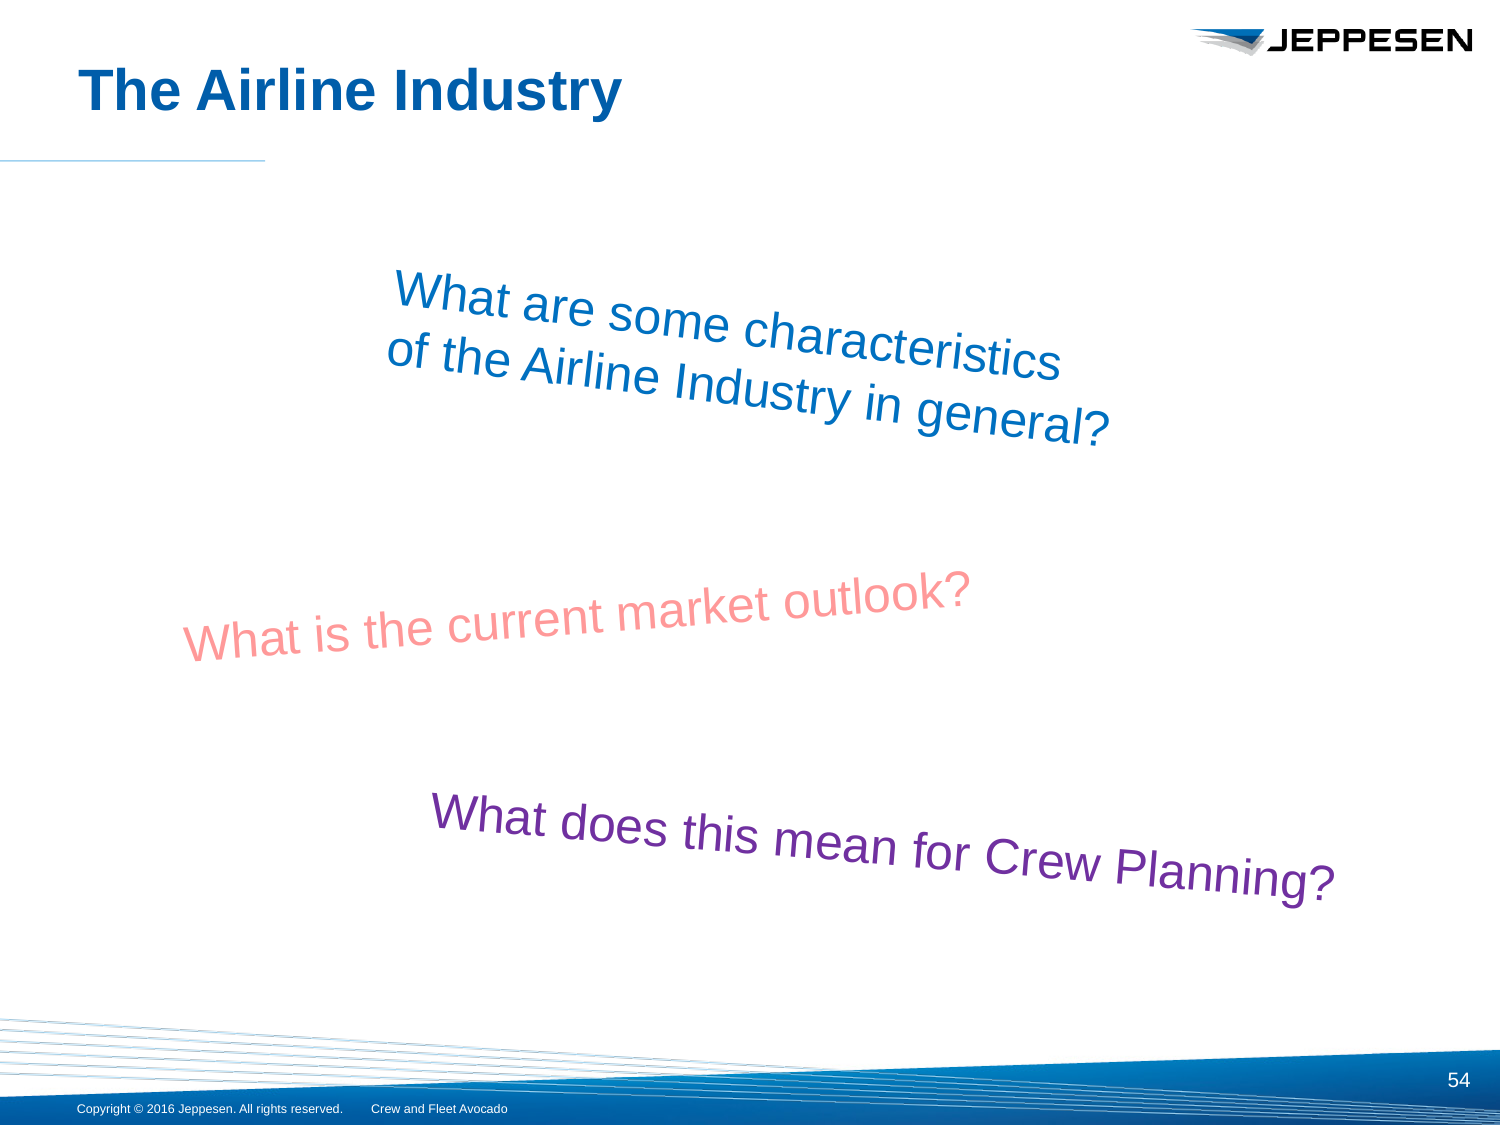

# The Airline Industry
What are some characteristics
of the Airline Industry in general?
What is the current market outlook?
What does this mean for Crew Planning?
54